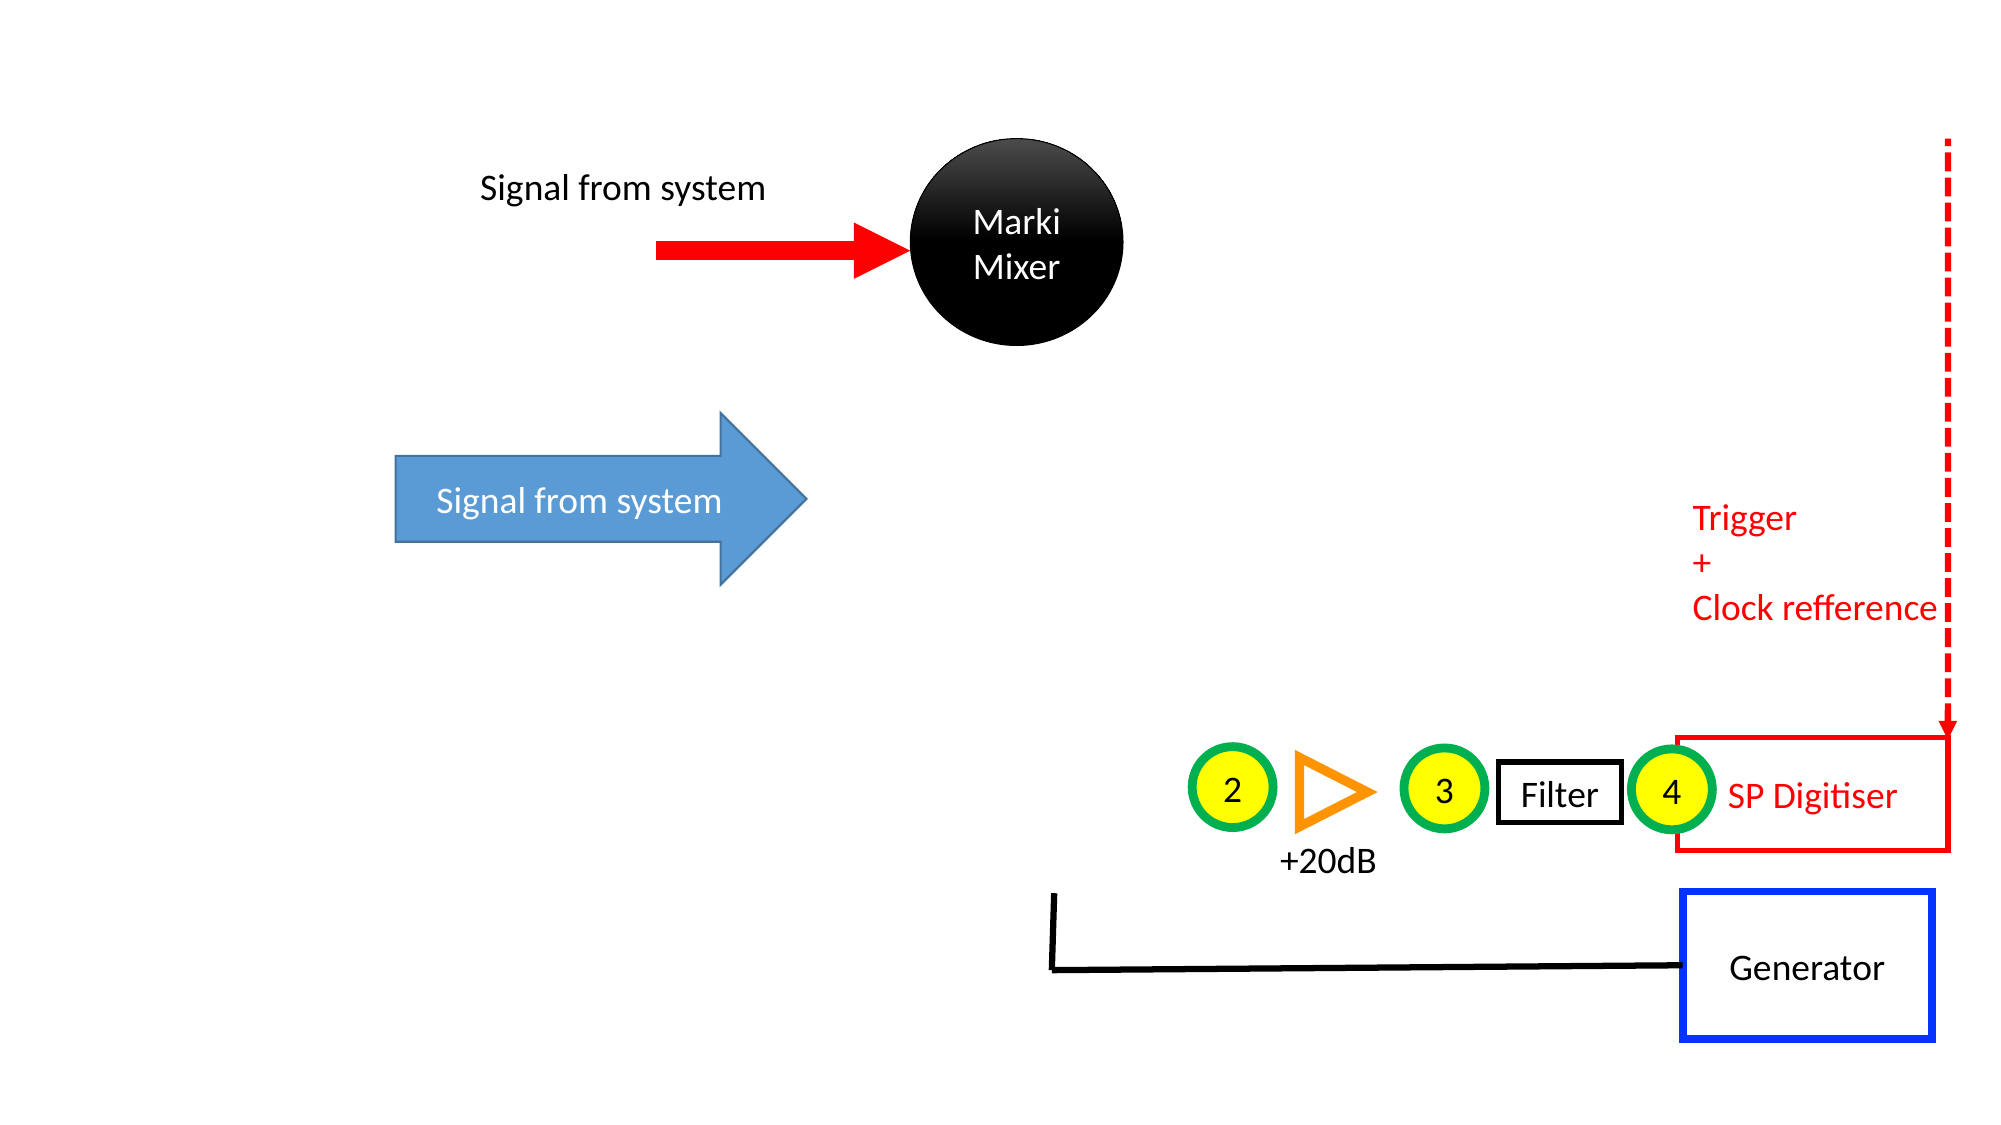

Marki Mixer
Signal from system
Signal from system
Trigger
+
Clock refference
SP Digitiser
2
3
4

Filter
+20dB
Generator